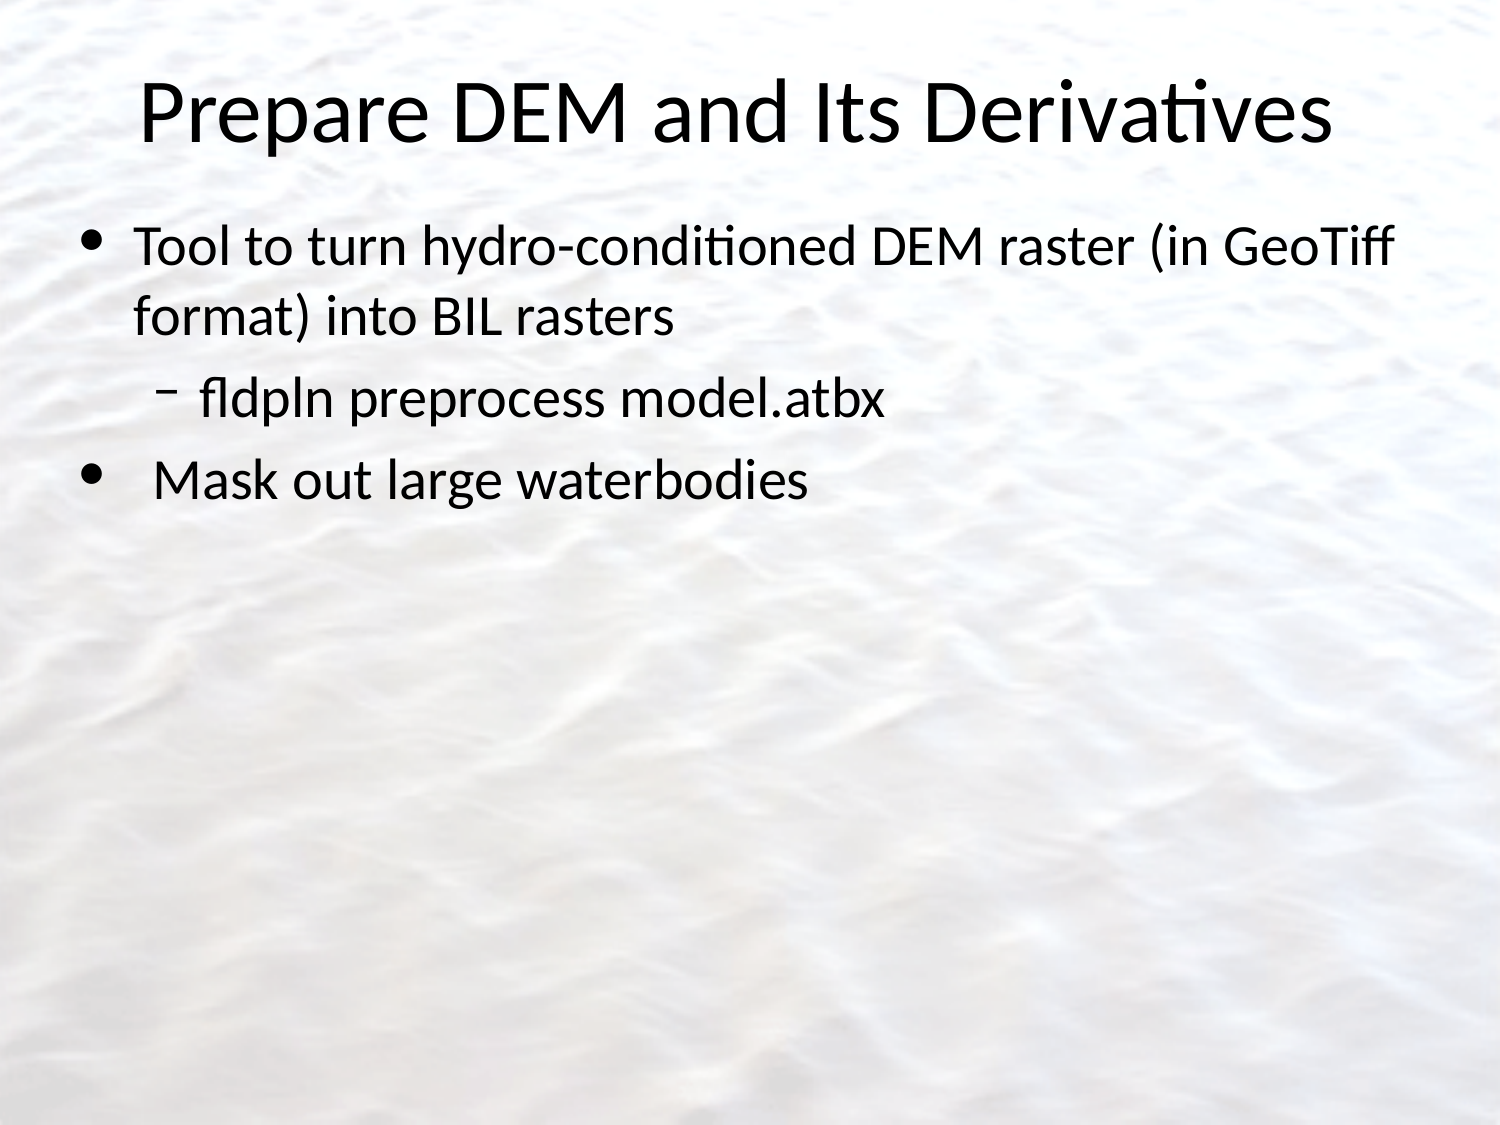

# Prepare DEM and Its Derivatives
Tool to turn hydro-conditioned DEM raster (in GeoTiff format) into BIL rasters
fldpln preprocess model.atbx
Mask out large waterbodies